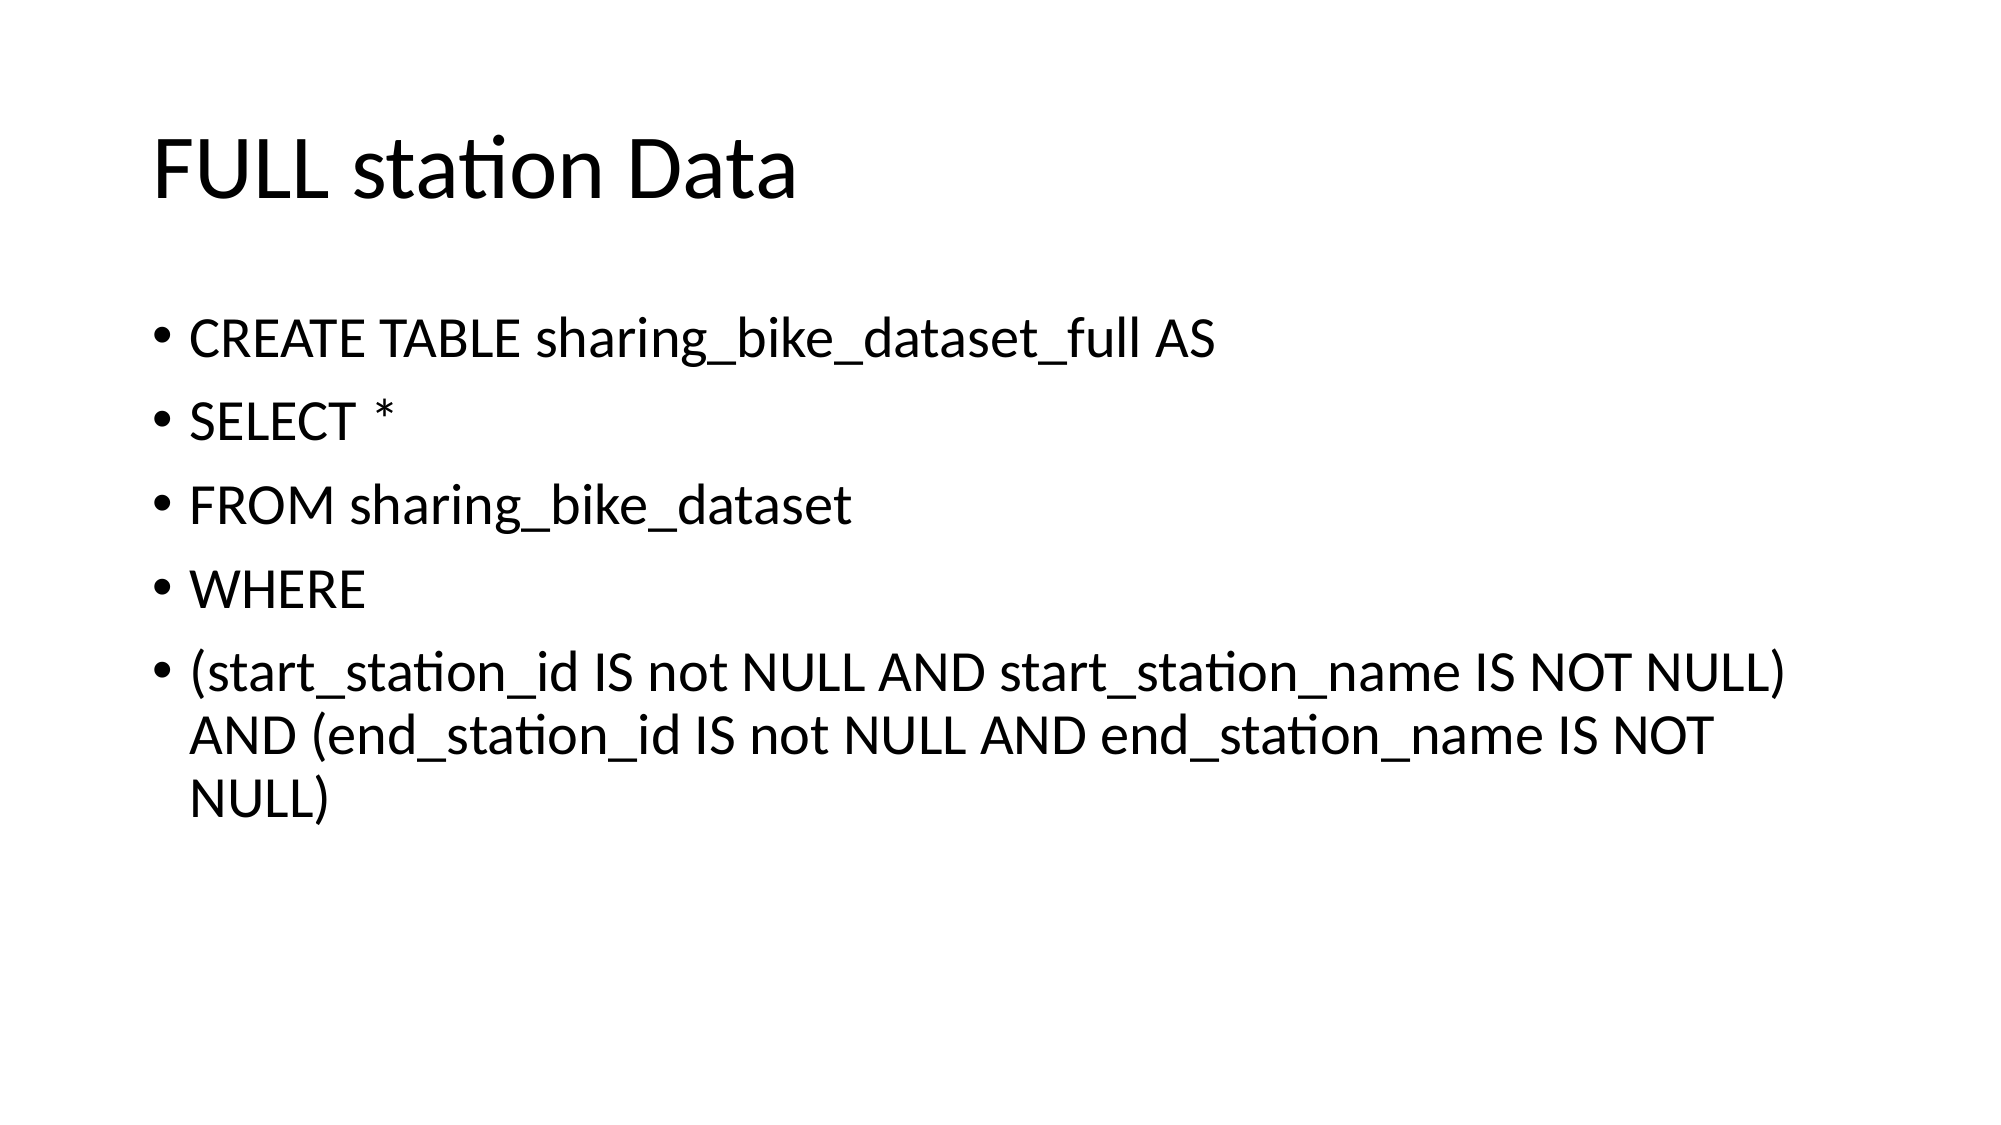

# FULL station Data
CREATE TABLE sharing_bike_dataset_full AS
SELECT *
FROM sharing_bike_dataset
WHERE
(start_station_id IS not NULL AND start_station_name IS NOT NULL) AND (end_station_id IS not NULL AND end_station_name IS NOT NULL)